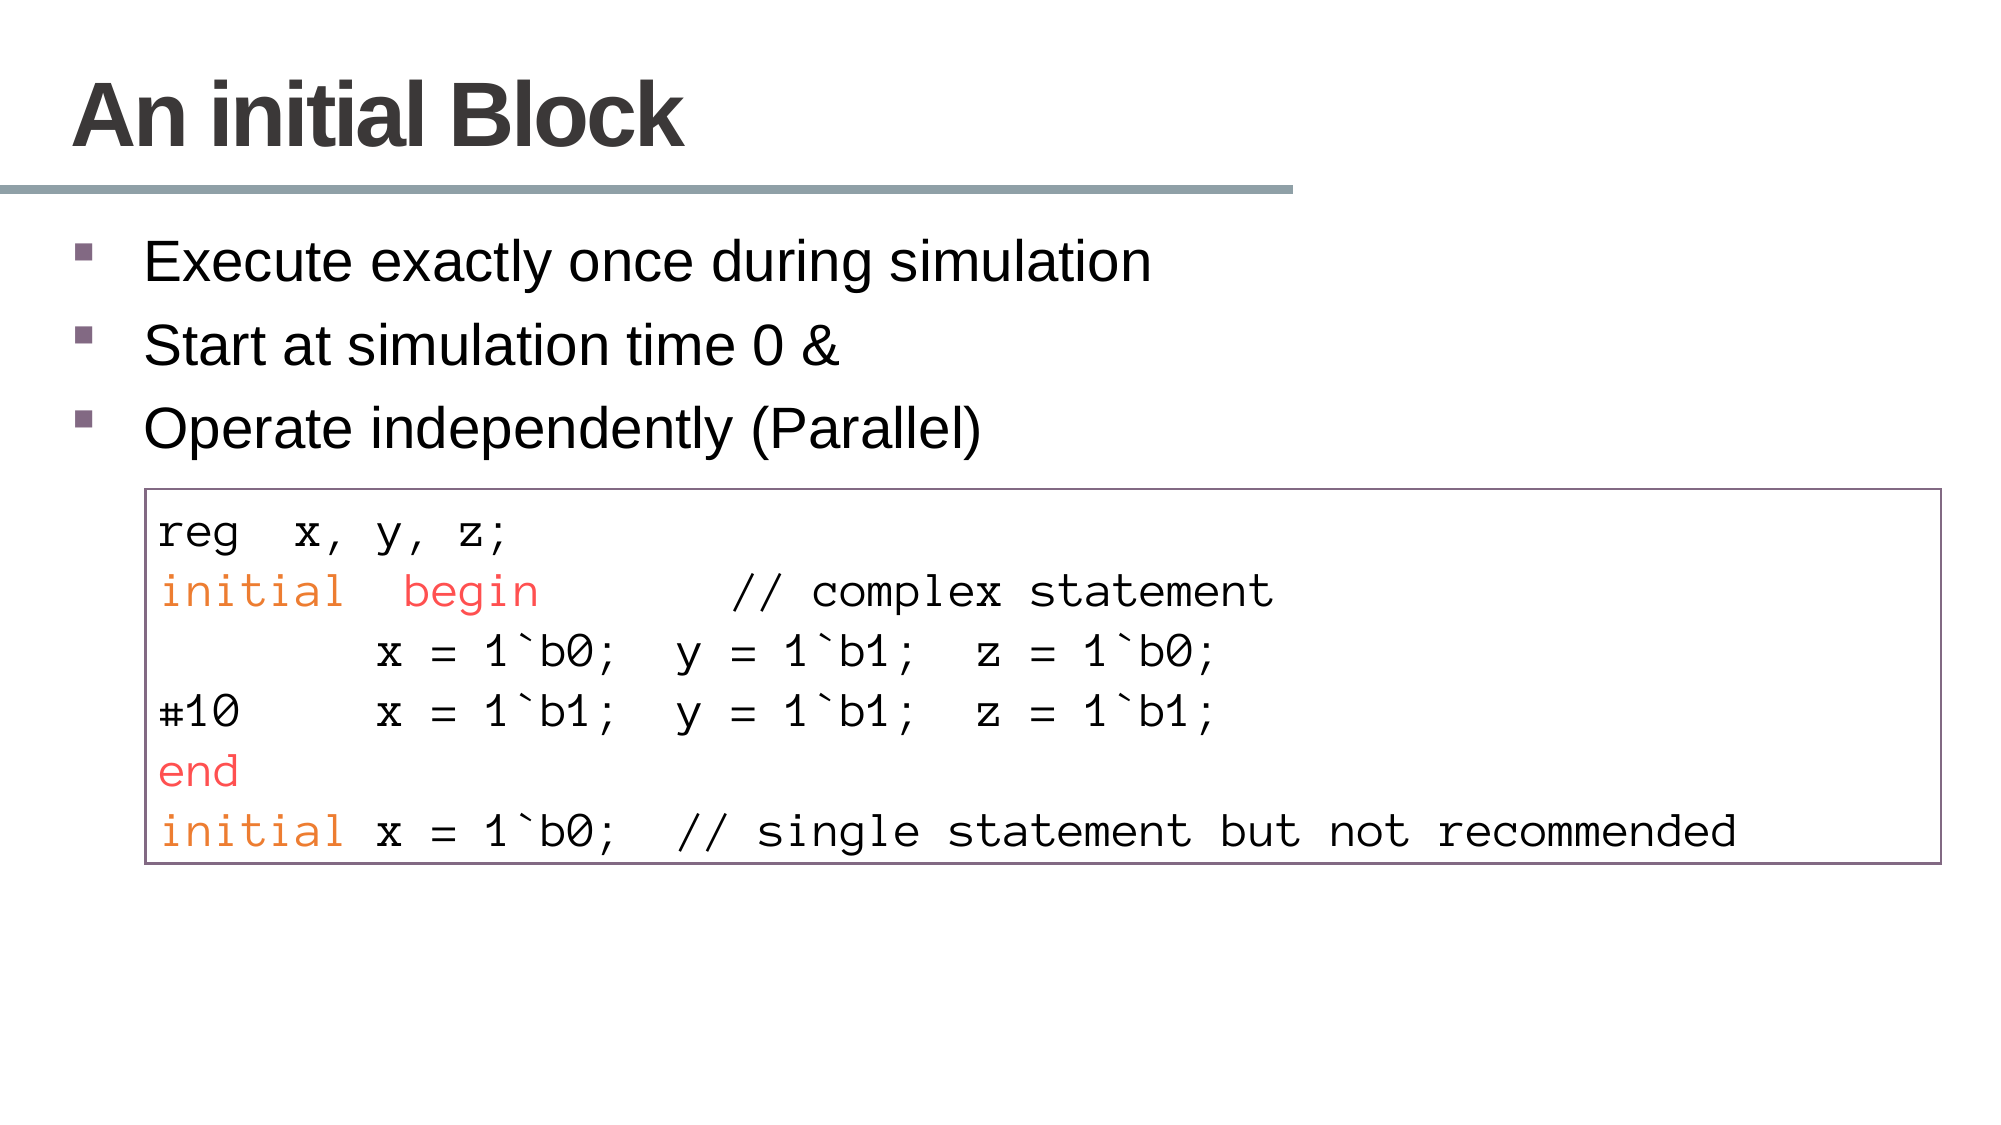

# An initial Block
Execute exactly once during simulation
Start at simulation time 0 &
Operate independently (Parallel)

reg  x, y, z;
initial  begin       // complex statement
        x = 1`b0;  y = 1`b1;  z = 1`b0;
#10     x = 1`b1;  y = 1`b1;  z = 1`b1;
end
initial x = 1`b0;  // single statement but not recommended